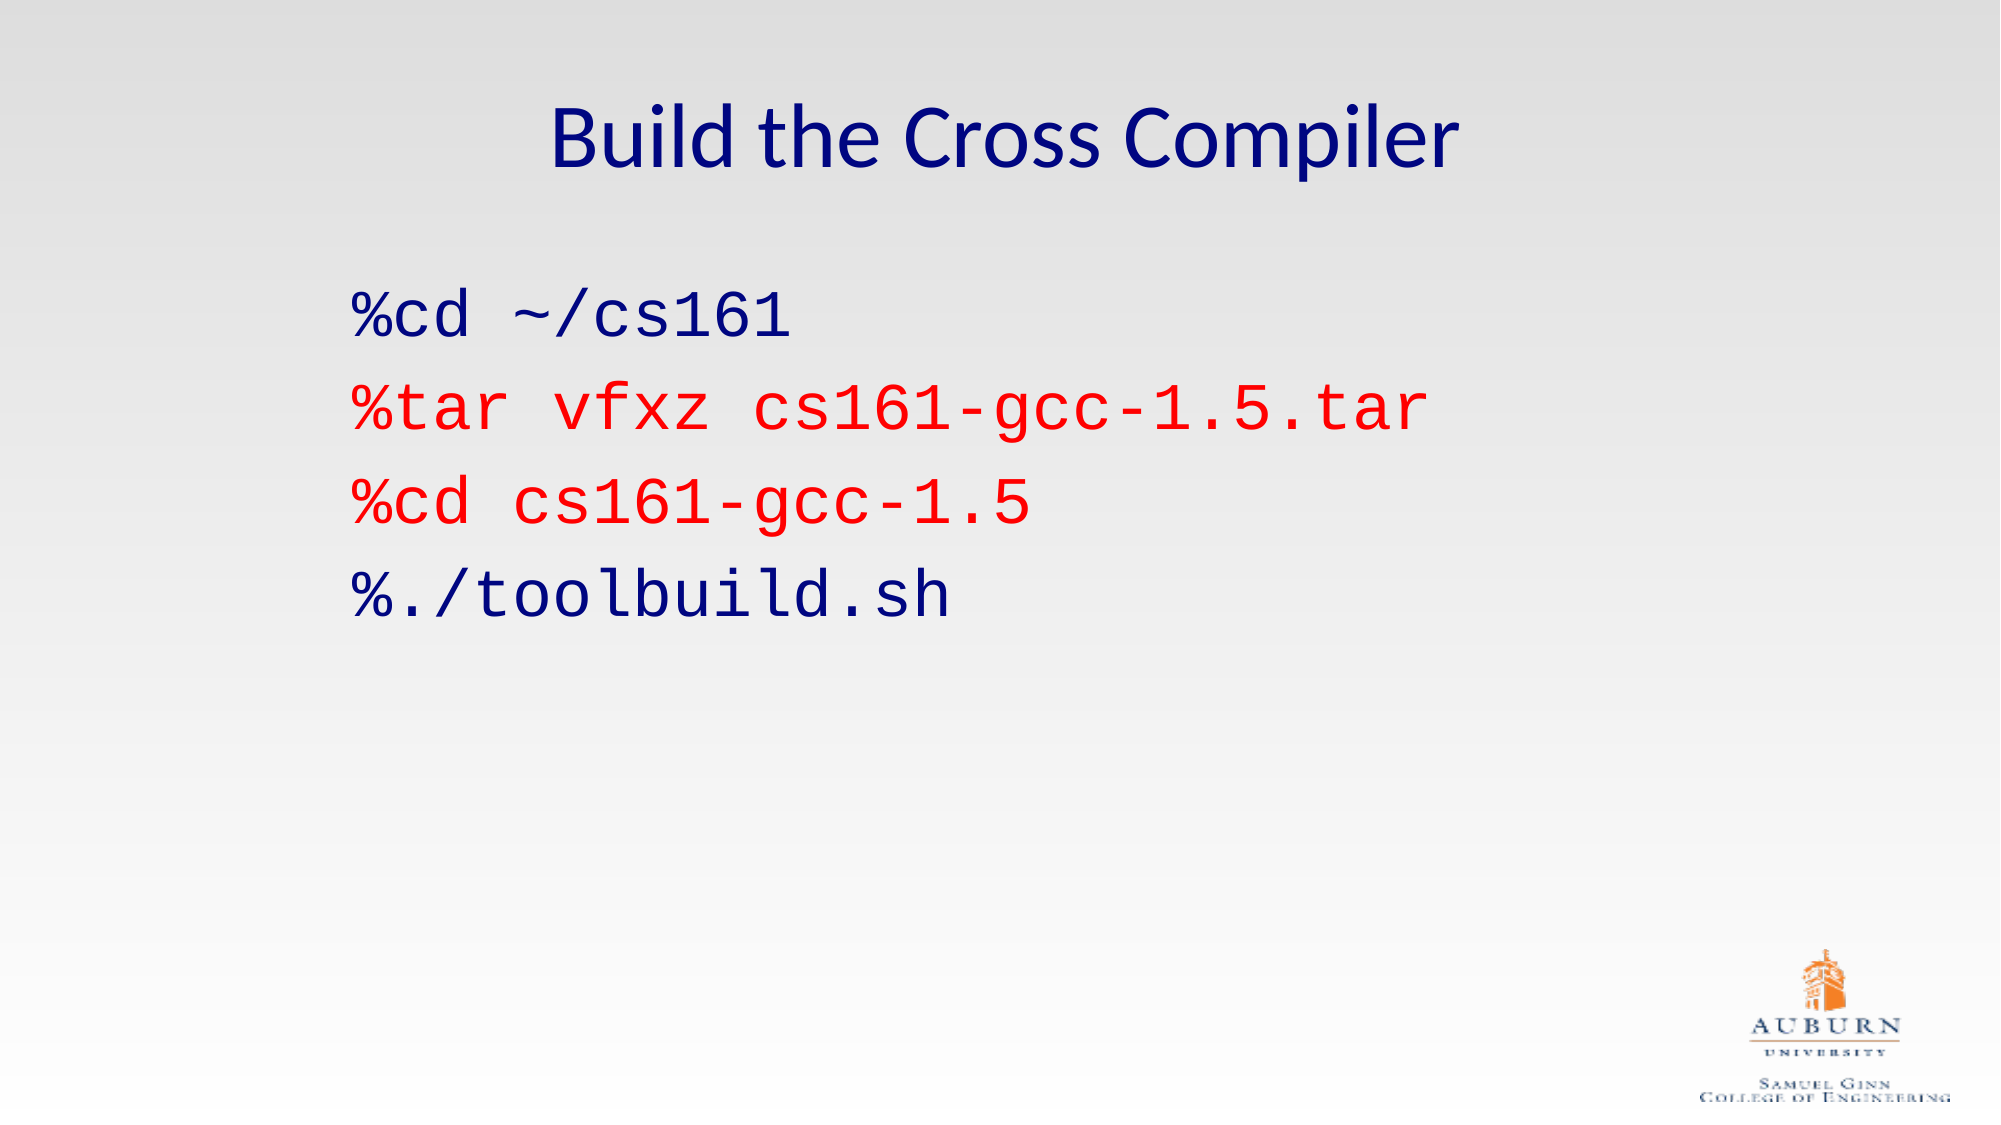

# Build the Cross Compiler
%cd ~/cs161
%tar vfxz cs161-gcc-1.5.tar
%cd cs161-gcc-1.5
%./toolbuild.sh